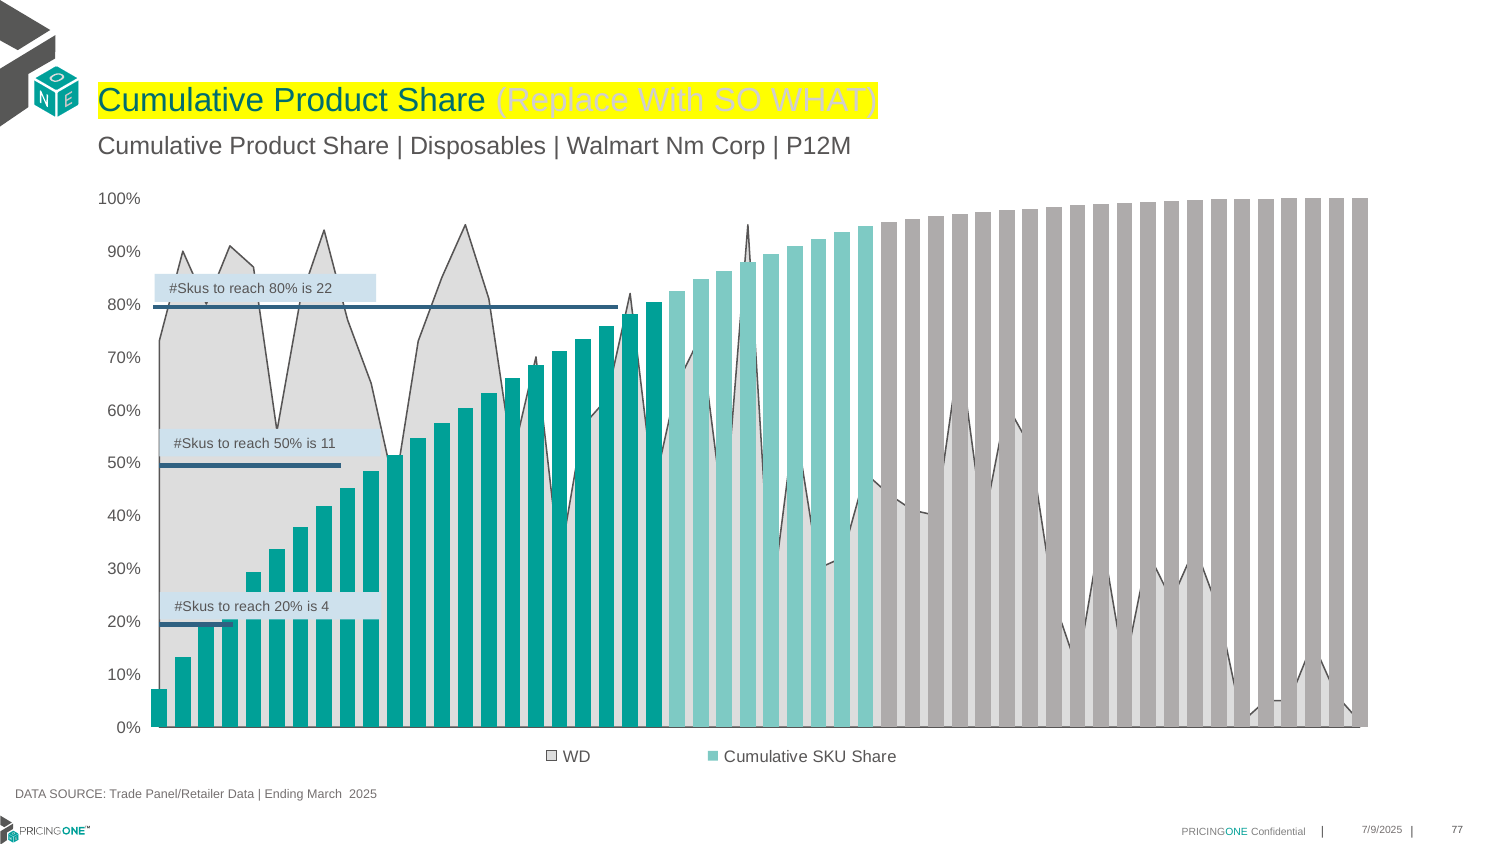

# Cumulative Product Share (Replace With SO WHAT)
Cumulative Product Share | Disposables | Walmart Nm Corp | P12M

### Chart

| Category | WD | Cumulative SKU Share |
|---|---|---|
| Gillette | 0.73 | 0.07198708954561765 |
| Gillette | 0.9 | 0.13260411865714944 |
| Gillette | 0.8 | 0.19196969423351884 |
| Equate | 0.91 | 0.2438335169308875 |
| Gillette | 0.87 | 0.2936260765582172 |
| Gillette | 0.56 | 0.3364941752596342 |
| Gillette | 0.81 | 0.37865906130483296 |
| Bic | 0.94 | 0.41803160913899684 |
| Schick | 0.77 | 0.45128880772036223 |
| Schick | 0.65 | 0.4833858281008685 |
| Gillette | 0.45 | 0.5149614994751178 |
| Gillette | 0.73 | 0.5461983725117167 |
| Bic | 0.85 | 0.5751731875859265 |
| Equate | 0.95 | 0.6039027370037665 |
| Schick | 0.81 | 0.6321849391379998 |
| Gillette | 0.51 | 0.6604041318479076 |
| Bic | 0.7 | 0.6855775746121879 |
| Gillette | 0.31 | 0.7102930703766198 |
| Gillette | 0.57 | 0.734345004275219 |
| Bic | 0.62 | 0.7575702584524886 |
| Equate | 0.82 | 0.7806085454127176 |
| Gillette | 0.45 | 0.8030205658050014 |
| Equate | 0.65 | 0.8252169604881837 |
| Equate | 0.74 | 0.8464527068142043 |
| Bic | 0.39 | 0.86287274687328 |
| Equate | 0.95 | 0.87897666021 |
| Gillette | 0.23 | 0.8946596274081966 |
| Bic | 0.58 | 0.9096337876554919 |
| Schick | 0.3 | 0.9239432082907054 |
| Gillette | 0.32 | 0.9370285579910476 |
| Bic | 0.48 | 0.9484592723569607 |
| Gillette | 0.44 | 0.9553978662378623 |
| Gillette | 0.41 | 0.9612530317151361 |
| Gillette | 0.4 | 0.9658340720419528 |
| Schick | 0.71 | 0.9695721404909945 |
| Bic | 0.38 | 0.9732879299068246 |
| Schick | 0.61 | 0.9769374710961441 |
| Bic | 0.53 | 0.9804129021316422 |
| Gillette | 0.24 | 0.9838126629706373 |
| Bic | 0.11 | 0.9864044898827672 |
| Bic | 0.37 | 0.9887968850967205 |
| Bic | 0.11 | 0.9911487462106015 |
| Gillette | 0.33 | 0.9932904777645434 |
| Schick | 0.24 | 0.9950418845824379 |
| Harry's | 0.34 | 0.9964855070472409 |
| Harry's | 0.22 | 0.9976779751244288 |
| Gillette | 0.01 | 0.9987251878308975 |
| Bic | 0.05 | 0.9991853921777233 |
| Gillette | 0.05 | 0.9995672763989857 |
| Gillette | 0.16 | 0.9997580712913358 |
| Equate | 0.06 | 0.9998697608939563 |
| Bic | 0.01 | 0.9999720285265843 |
#Skus to reach 80% is 22
#Skus to reach 50% is 11
#Skus to reach 20% is 4
DATA SOURCE: Trade Panel/Retailer Data | Ending March  2025

7/9/2025
77